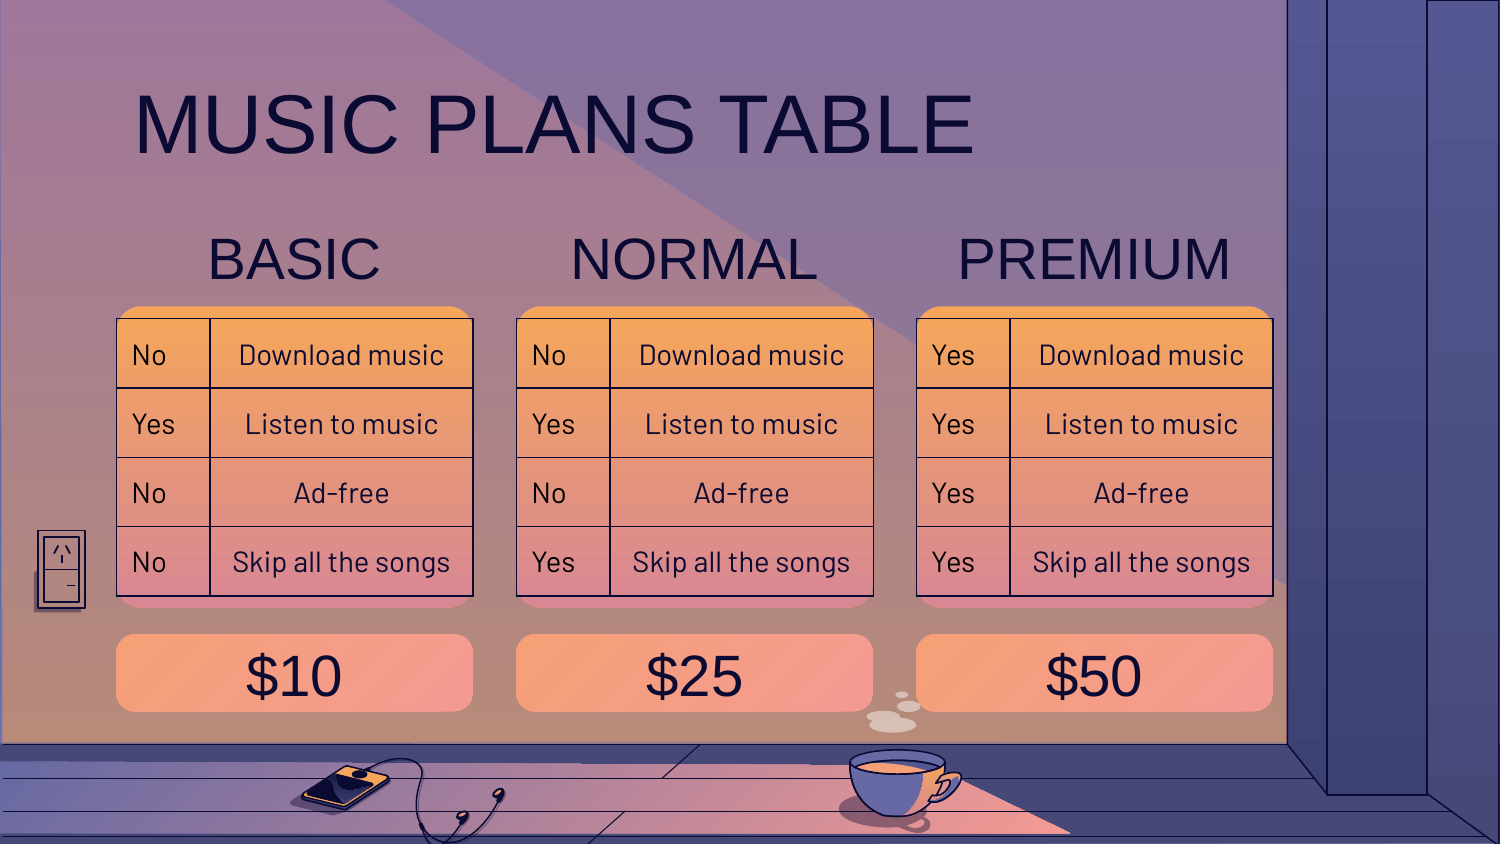

# MUSIC PLANS TABLE
BASIC
NORMAL
PREMIUM

| No | Download music |
| --- | --- |
| Yes | Listen to music |
| No | Ad-free |
| No | Skip all the songs |
| No | Download music |
| --- | --- |
| Yes | Listen to music |
| No | Ad-free |
| Yes | Skip all the songs |
| Yes | Download music |
| --- | --- |
| Yes | Listen to music |
| Yes | Ad-free |
| Yes | Skip all the songs |

$10
$25
$50